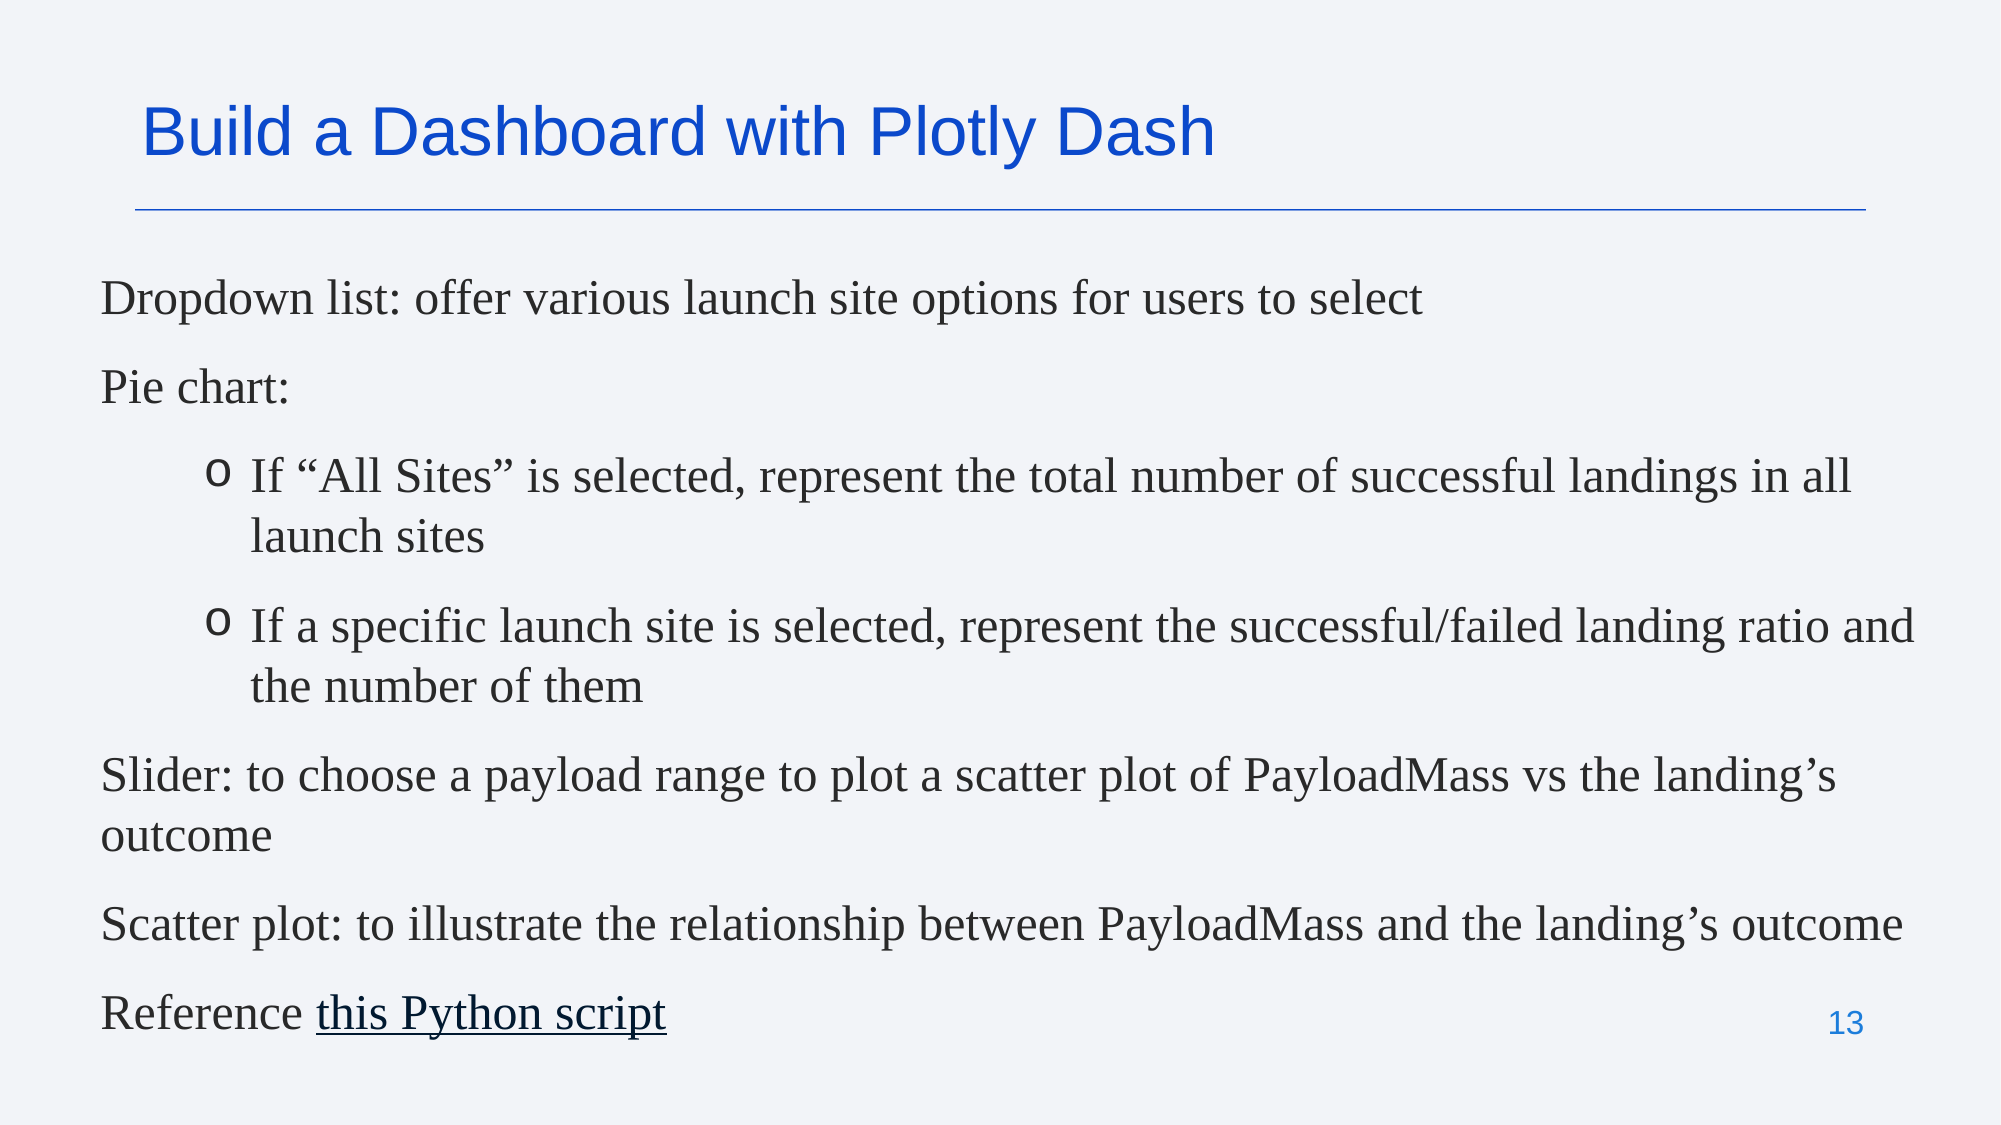

Build a Dashboard with Plotly Dash
Dropdown list: offer various launch site options for users to select
Pie chart:
If “All Sites” is selected, represent the total number of successful landings in all launch sites
If a specific launch site is selected, represent the successful/failed landing ratio and the number of them
Slider: to choose a payload range to plot a scatter plot of PayloadMass vs the landing’s outcome
Scatter plot: to illustrate the relationship between PayloadMass and the landing’s outcome
Reference this Python script

13